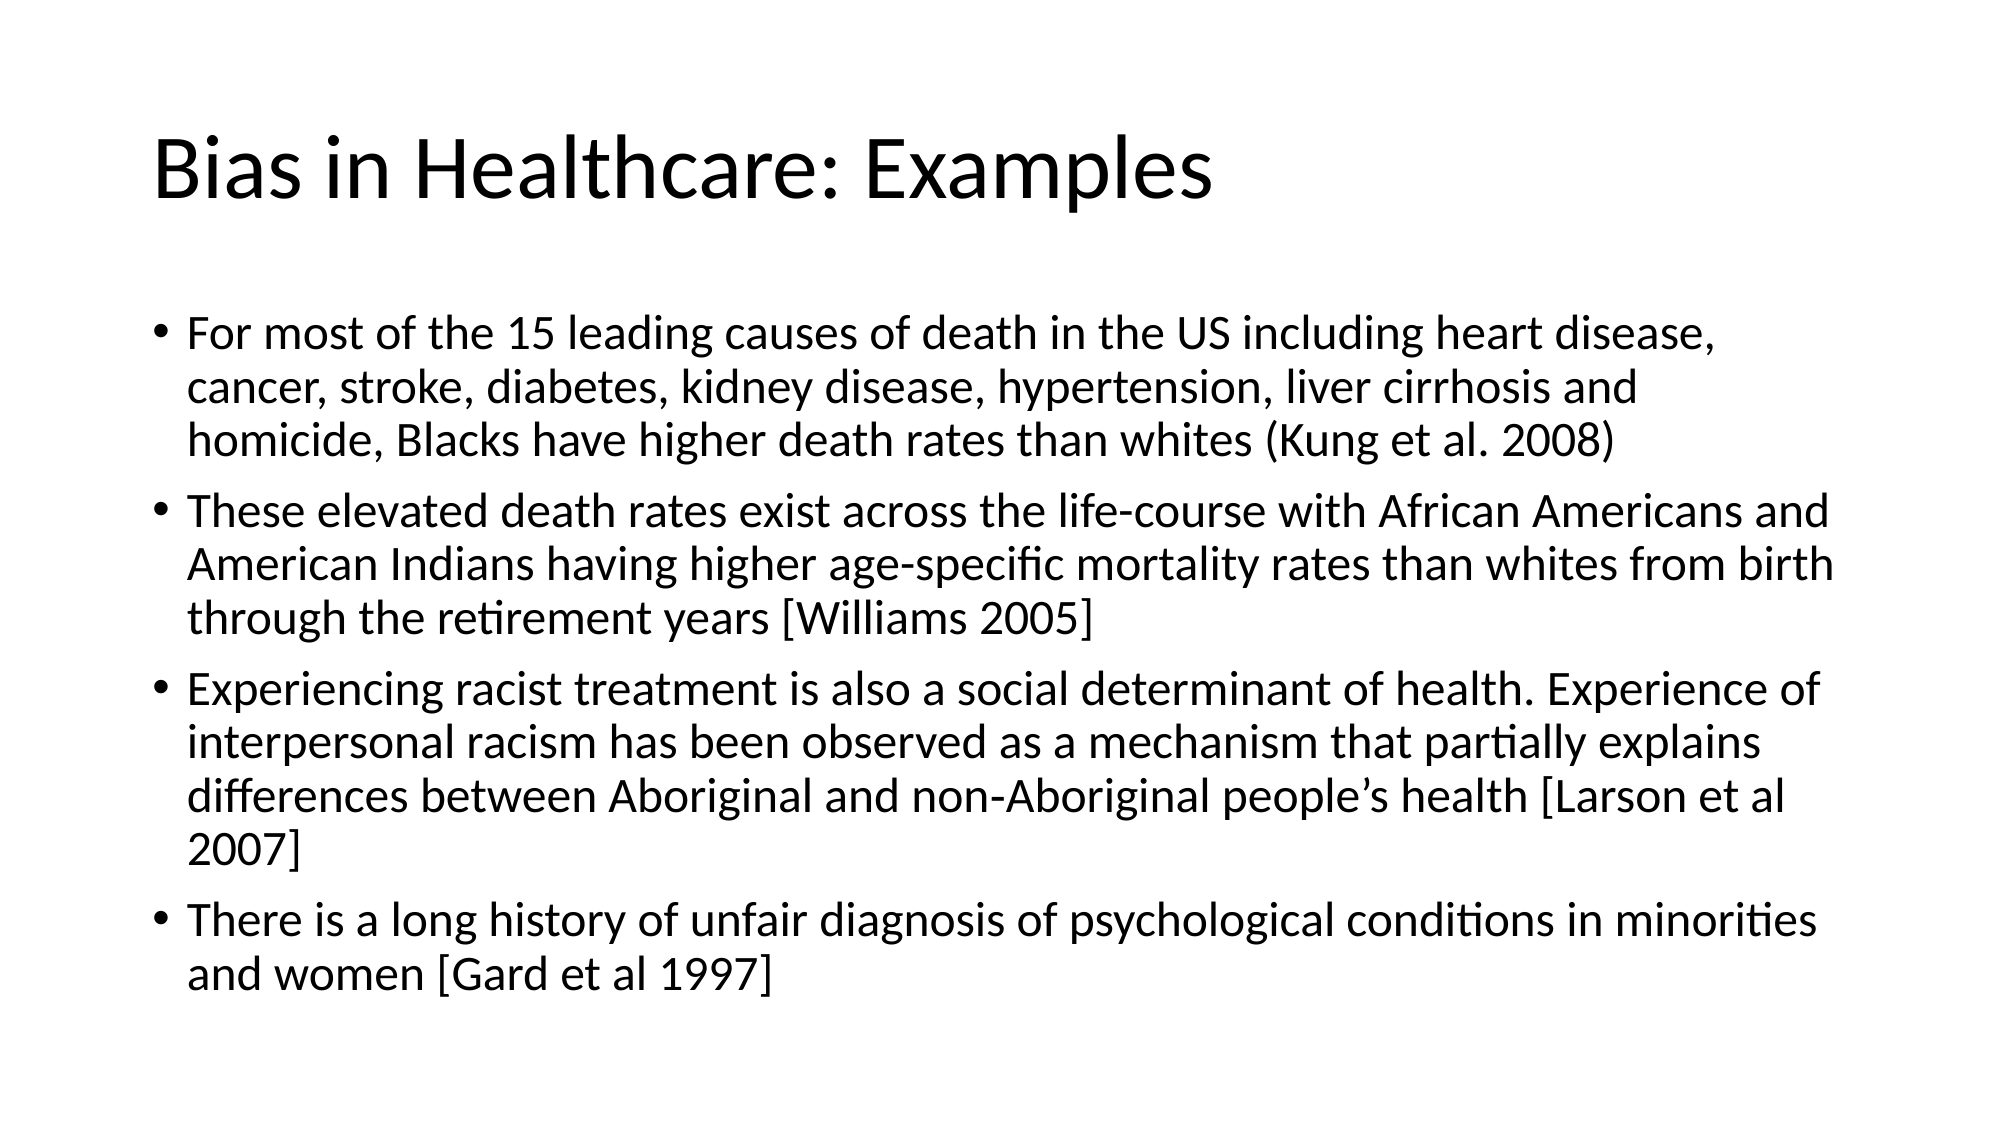

# Bias in Healthcare: Examples
For most of the 15 leading causes of death in the US including heart disease, cancer, stroke, diabetes, kidney disease, hypertension, liver cirrhosis and homicide, Blacks have higher death rates than whites (Kung et al. 2008)
These elevated death rates exist across the life-course with African Americans and American Indians having higher age-specific mortality rates than whites from birth through the retirement years [Williams 2005]
Experiencing racist treatment is also a social determinant of health. Experience of interpersonal racism has been observed as a mechanism that partially explains differences between Aboriginal and non‐Aboriginal people’s health [Larson et al 2007]
There is a long history of unfair diagnosis of psychological conditions in minorities and women [Gard et al 1997]